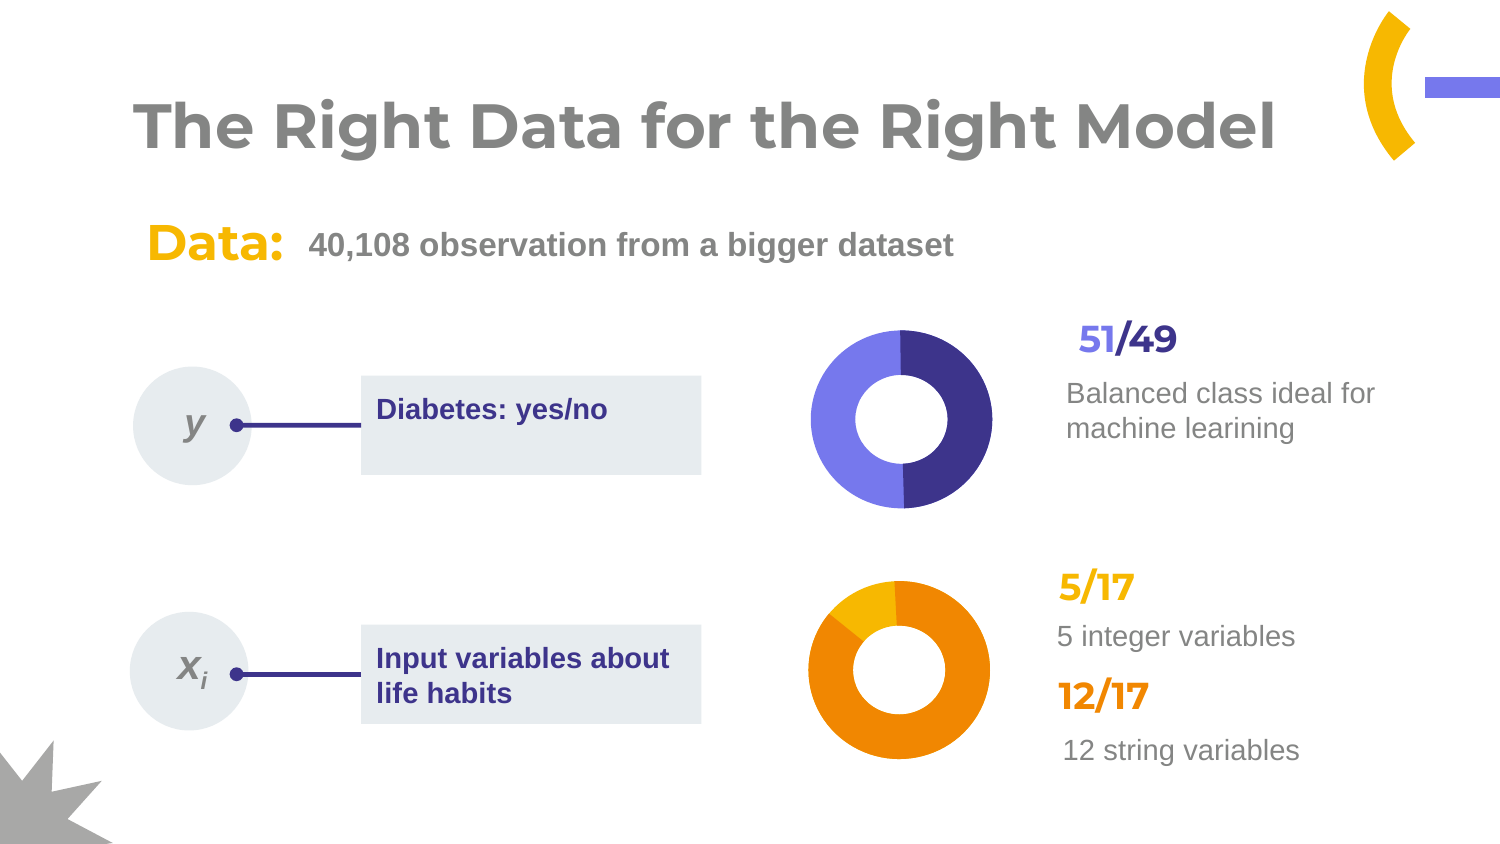

# The Right Data for the Right Model
Data:
40,108 observation from a bigger dataset
51/49

Balanced class ideal for machine learining

Diabetes: yes/no
y
5/17

5 integer variables

Input variables about life habits
xi
12/17
12 string variables